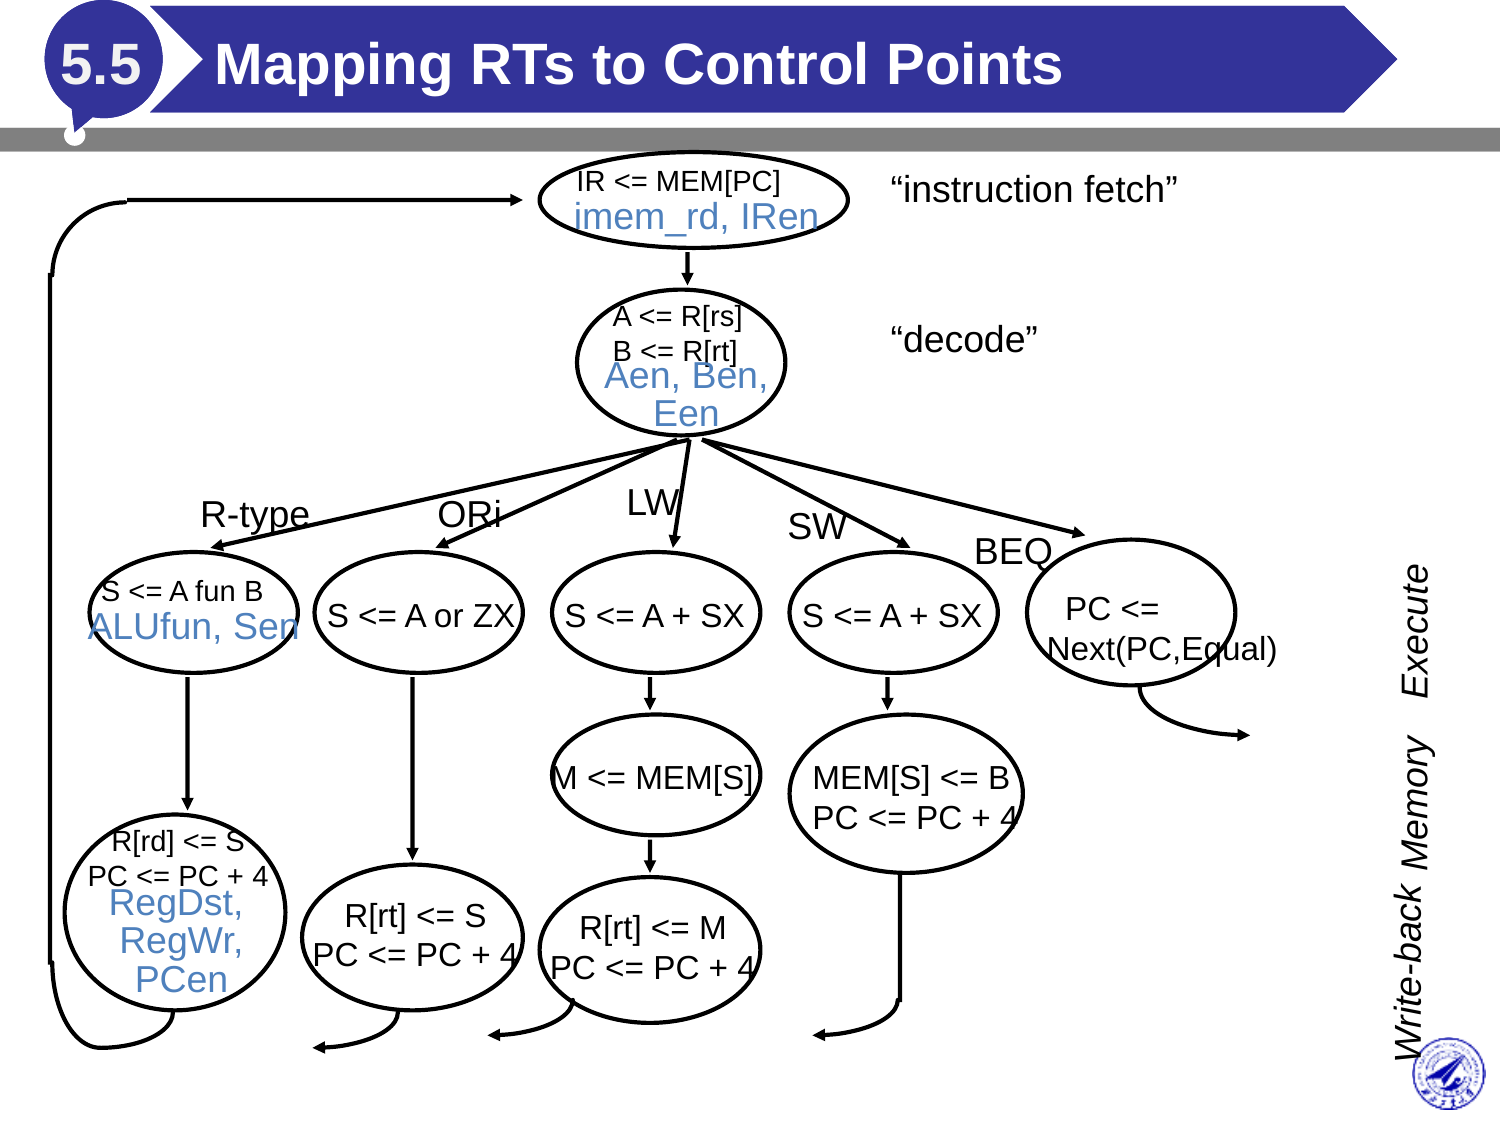

5.5
# Mapping RTs to Control Points

IR <= MEM[PC]
“instruction fetch”
imem_rd, IRen

A <= R[rs]
B <= R[rt]
“decode”
Aen, Ben,
Een

LW
R-type
ORi
SW
BEQ

Execute
Memory
Write-back

S <= A fun B
    PC <=
  Next(PC,Equal)
S <= A or ZX
S <= A + SX
S <= A + SX
ALUfun, Sen

M <= MEM[S]
MEM[S] <= B
PC <= PC + 4

R[rd] <= S
PC <= PC + 4

RegDst,
RegWr,
PCen
R[rt] <= S
PC <= PC + 4
R[rt] <= M
PC <= PC + 4